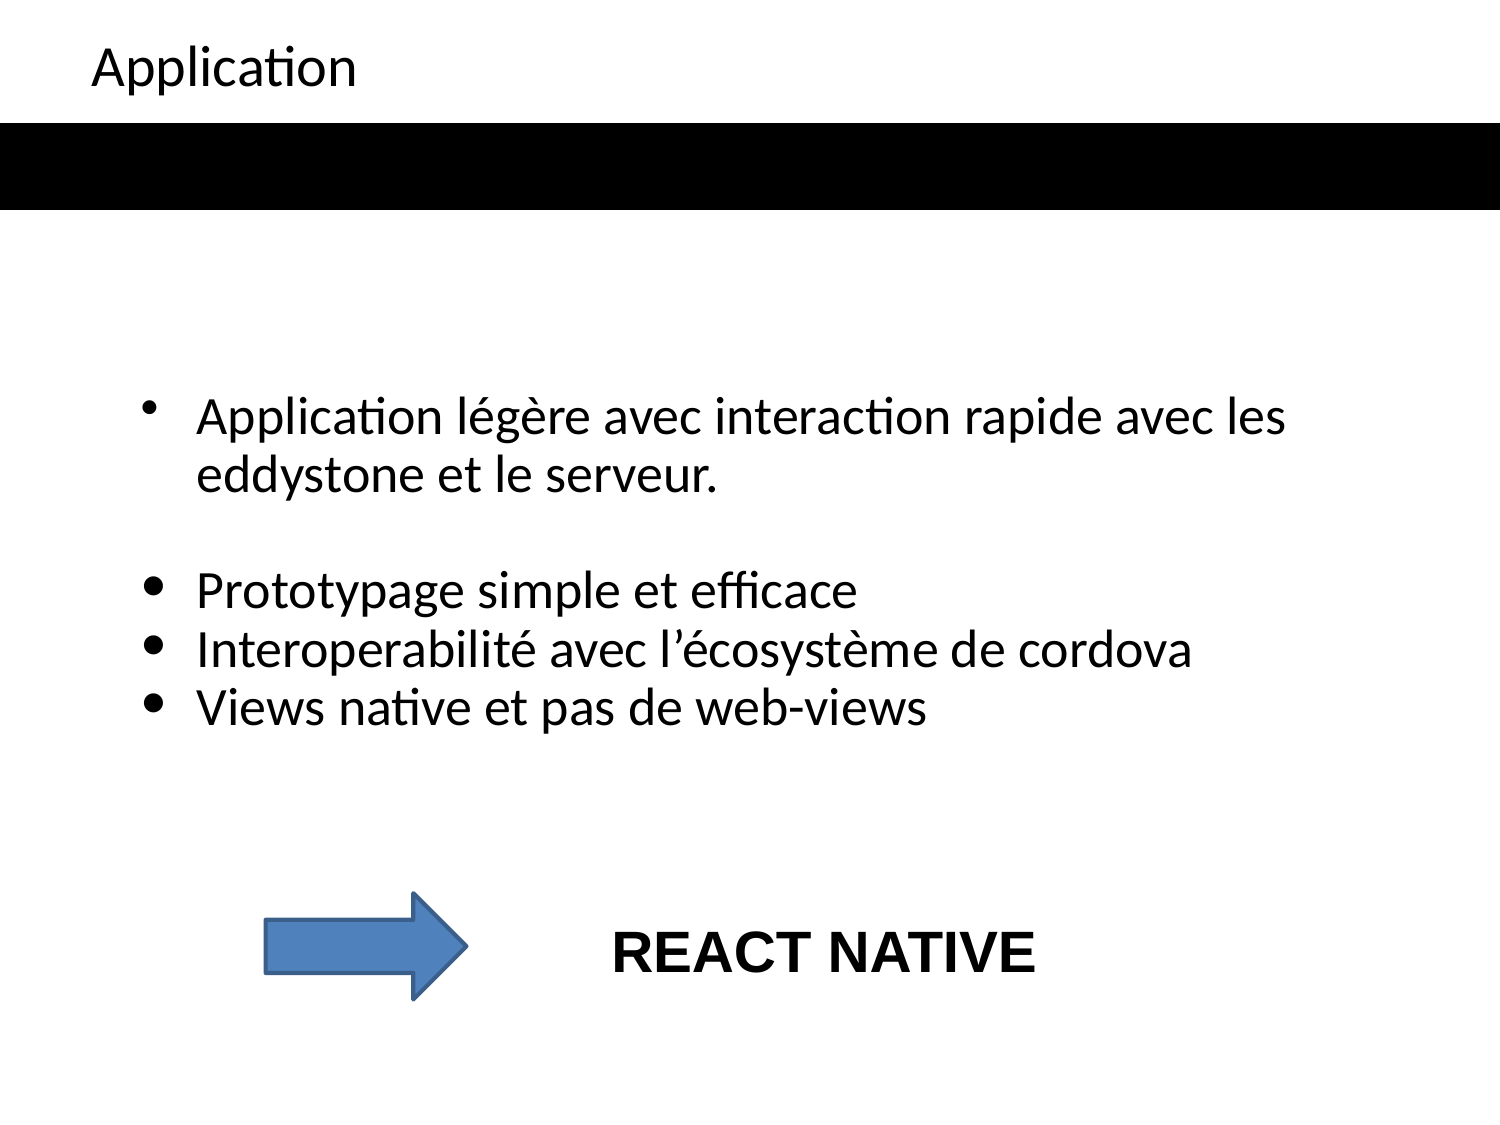

# Application

Application légère avec interaction rapide avec les eddystone et le serveur.

Prototypage simple et efficace
Interoperabilité avec l’écosystème de cordova
Views native et pas de web-views

REACT NATIVE